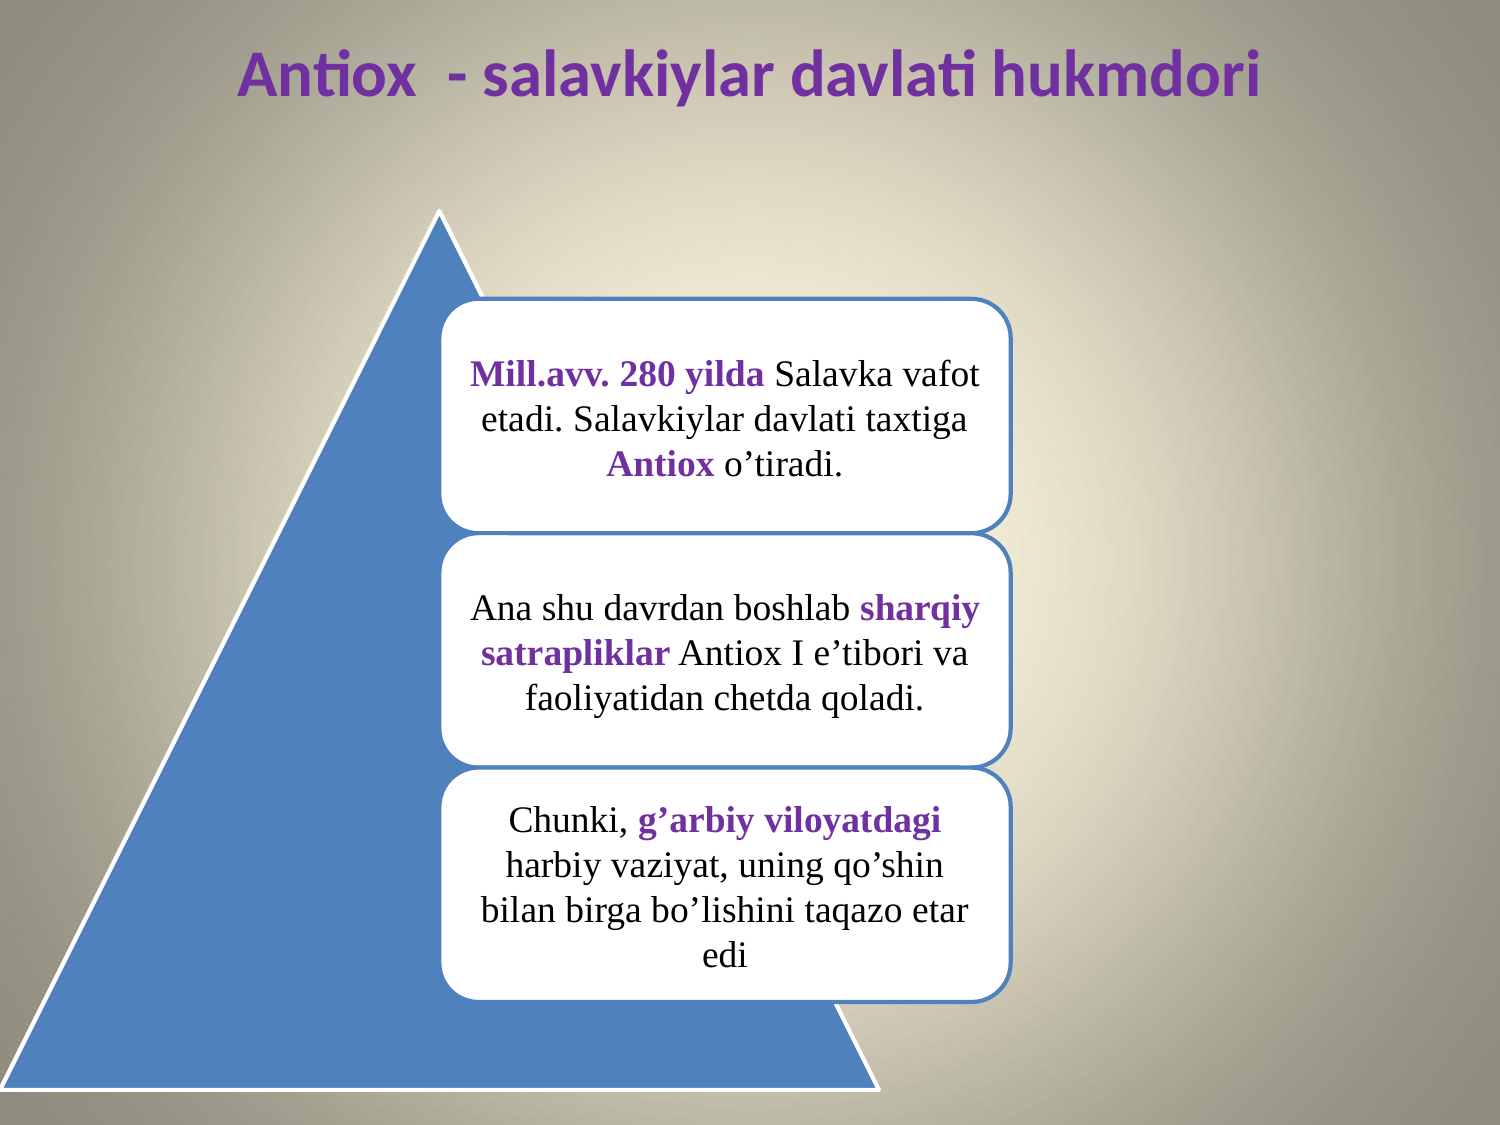

# Antiox  - salavkiylar davlati hukmdori
Mill.avv. 280 yilda Salavka vafot etadi. Salavkiylar davlati taxtiga Antiox o’tiradi.
Chunki, g’arbiy viloyatdagi harbiy vaziyat, uning qo’shin bilan birga bo’lishini taqazo etar edi
Ana shu davrdan boshlab sharqiy satrapliklar Antiox I e’tibori va faoliyatidan chetda qoladi.